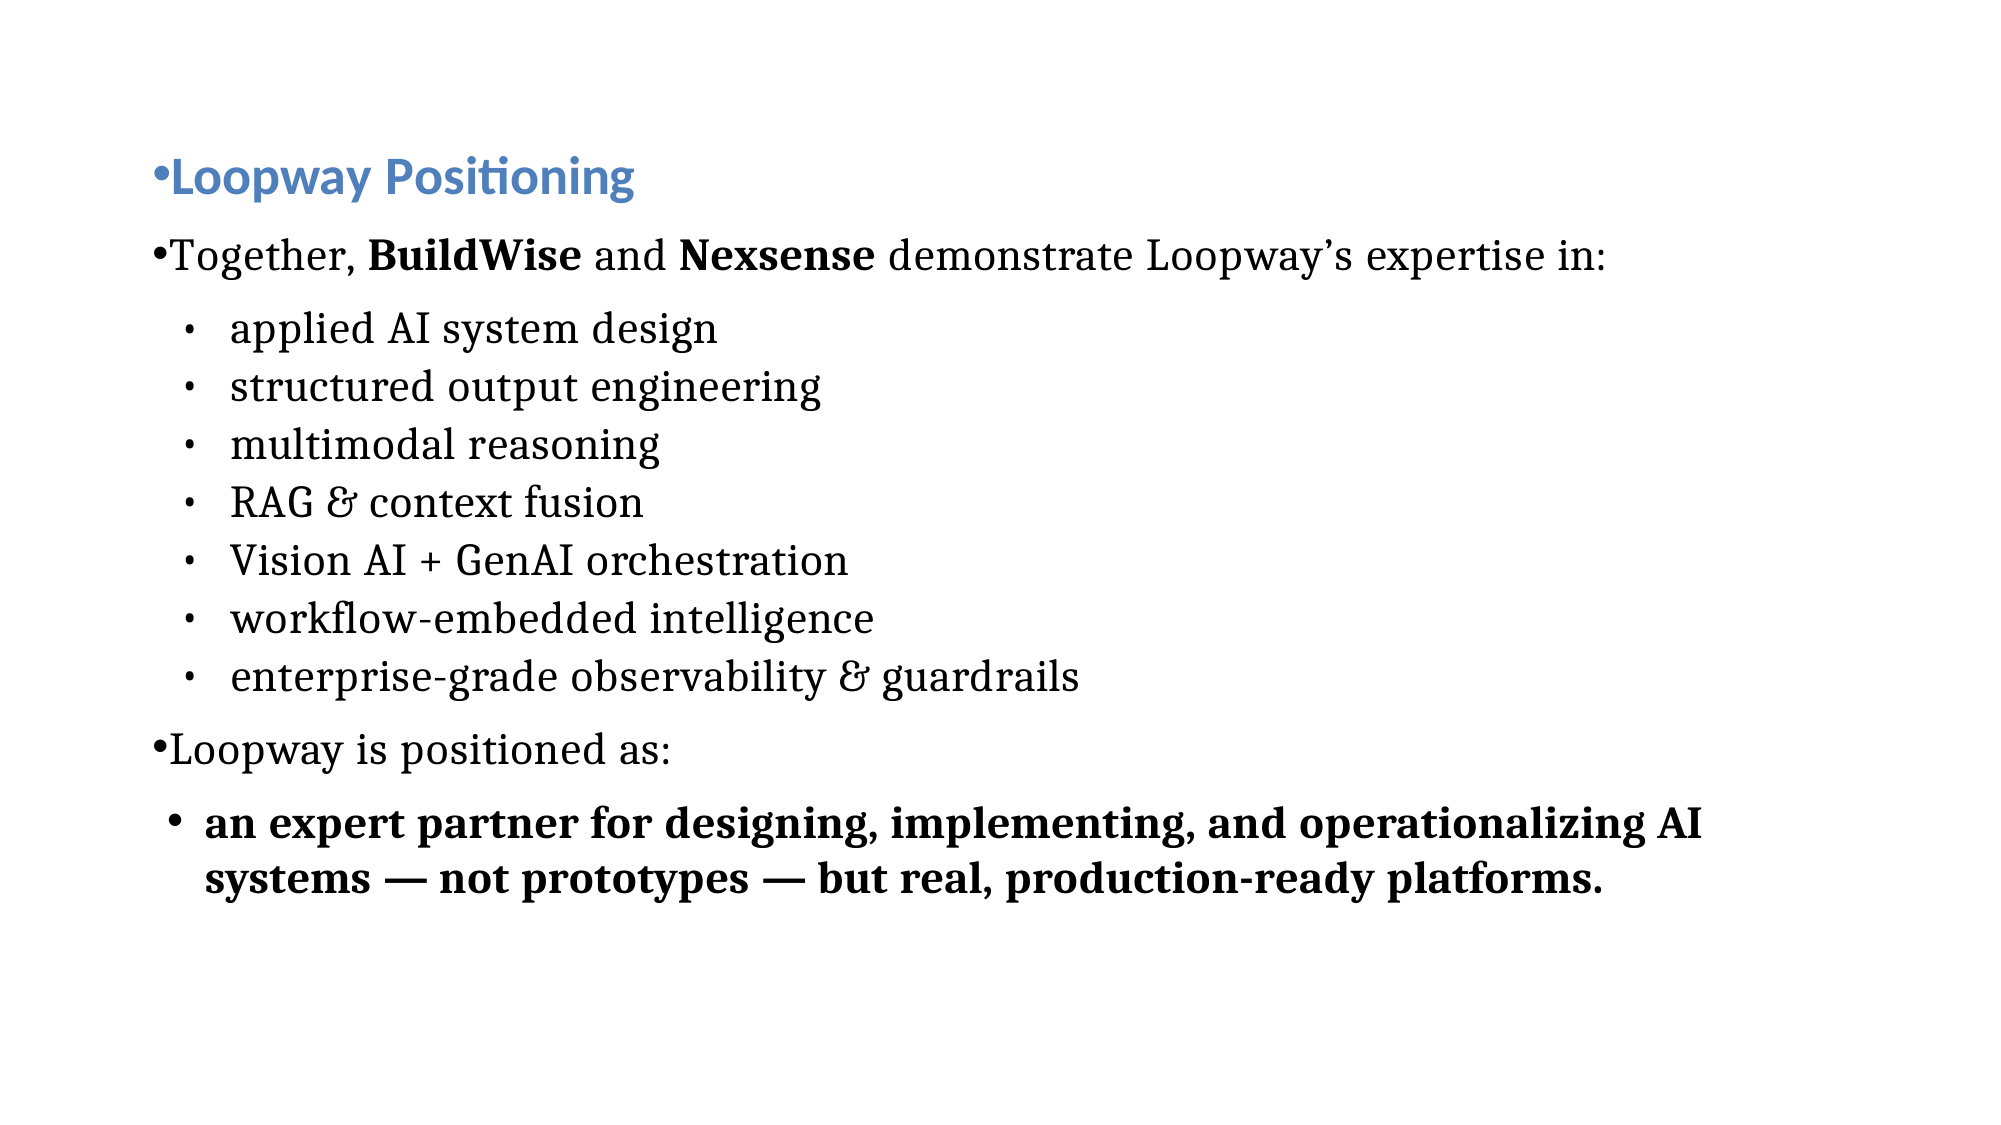

Loopway Positioning
Together, BuildWise and Nexsense demonstrate Loopway’s expertise in:
applied AI system design
structured output engineering
multimodal reasoning
RAG & context fusion
Vision AI + GenAI orchestration
workflow-embedded intelligence
enterprise-grade observability & guardrails
Loopway is positioned as:
an expert partner for designing, implementing, and operationalizing AI systems — not prototypes — but real, production-ready platforms.